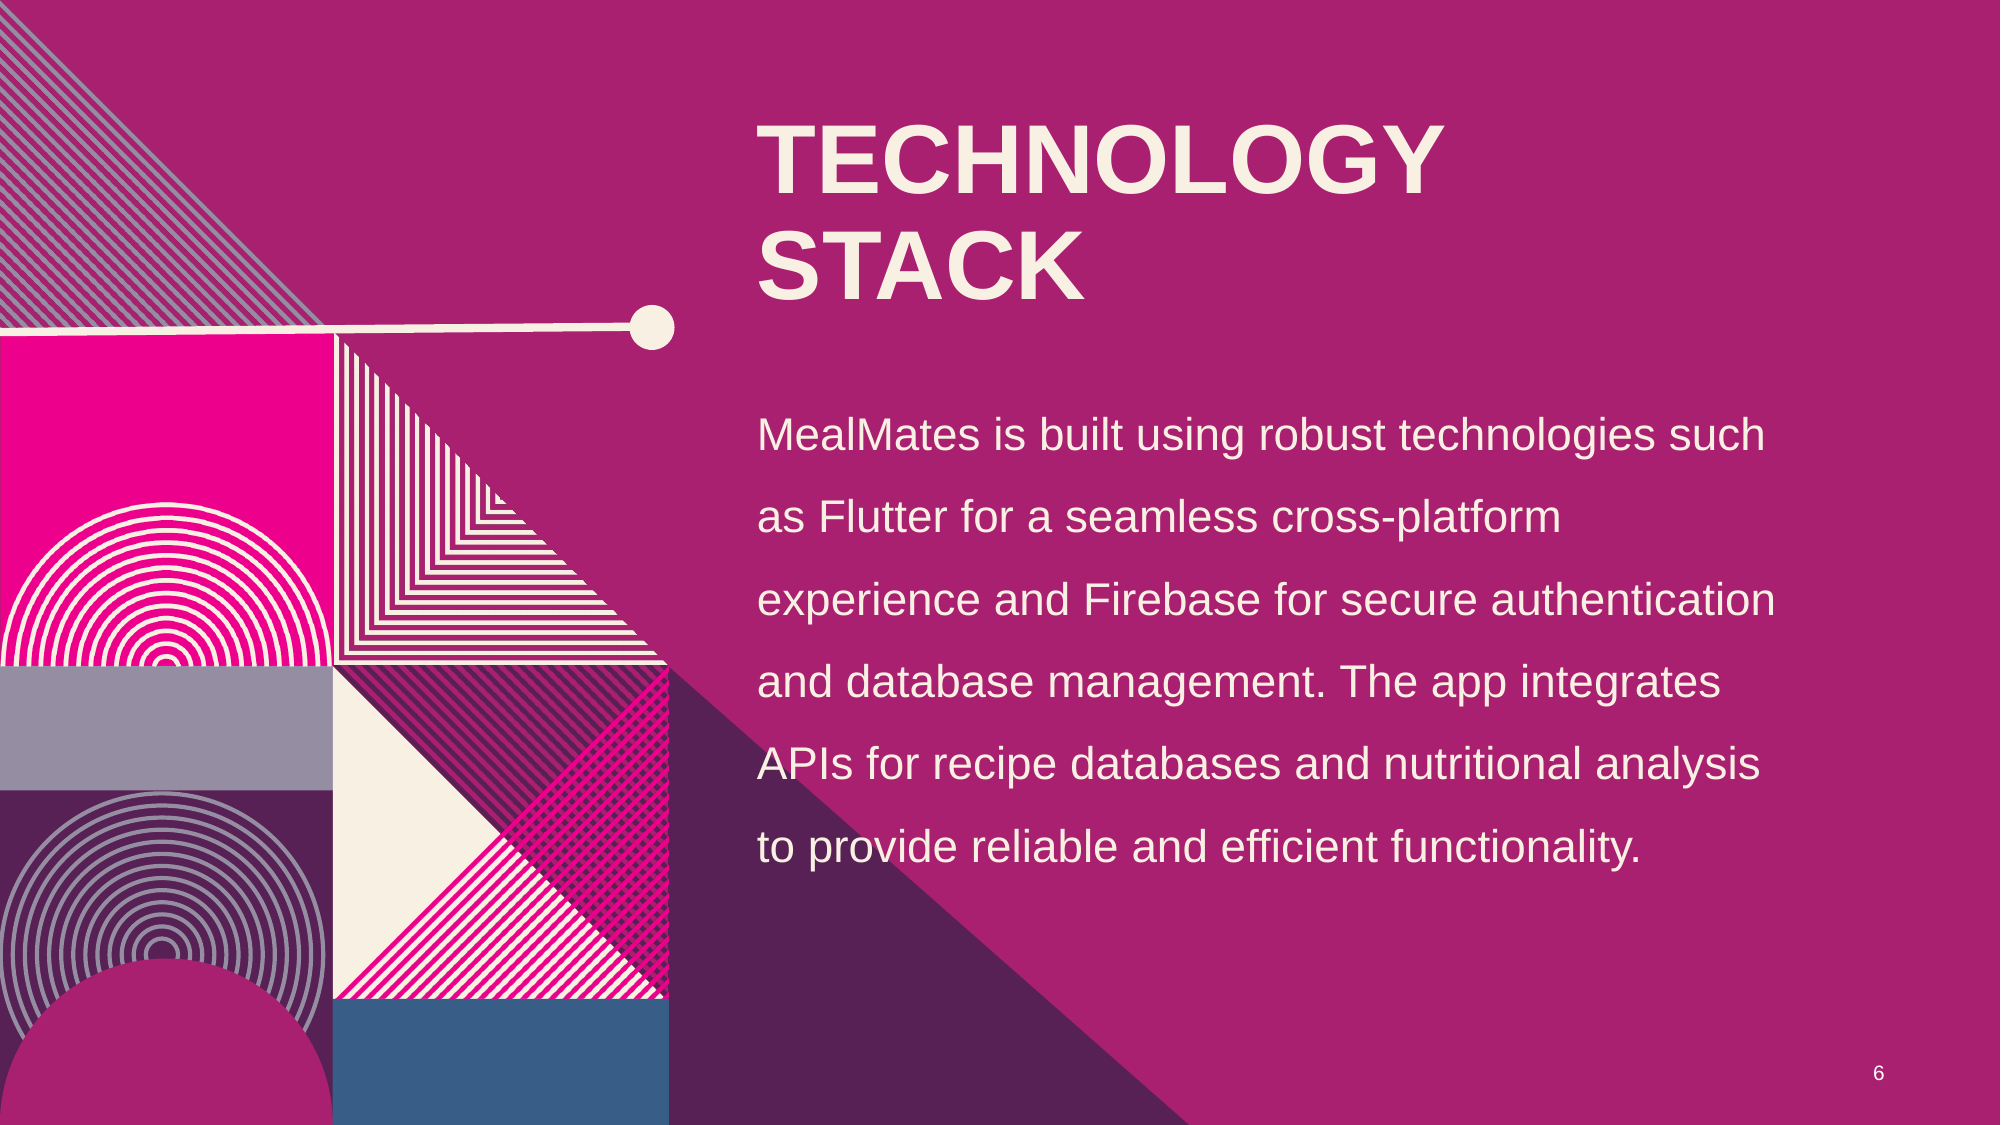

# Technology stack
MealMates is built using robust technologies such as Flutter for a seamless cross-platform experience and Firebase for secure authentication and database management. The app integrates APIs for recipe databases and nutritional analysis to provide reliable and efficient functionality.
6